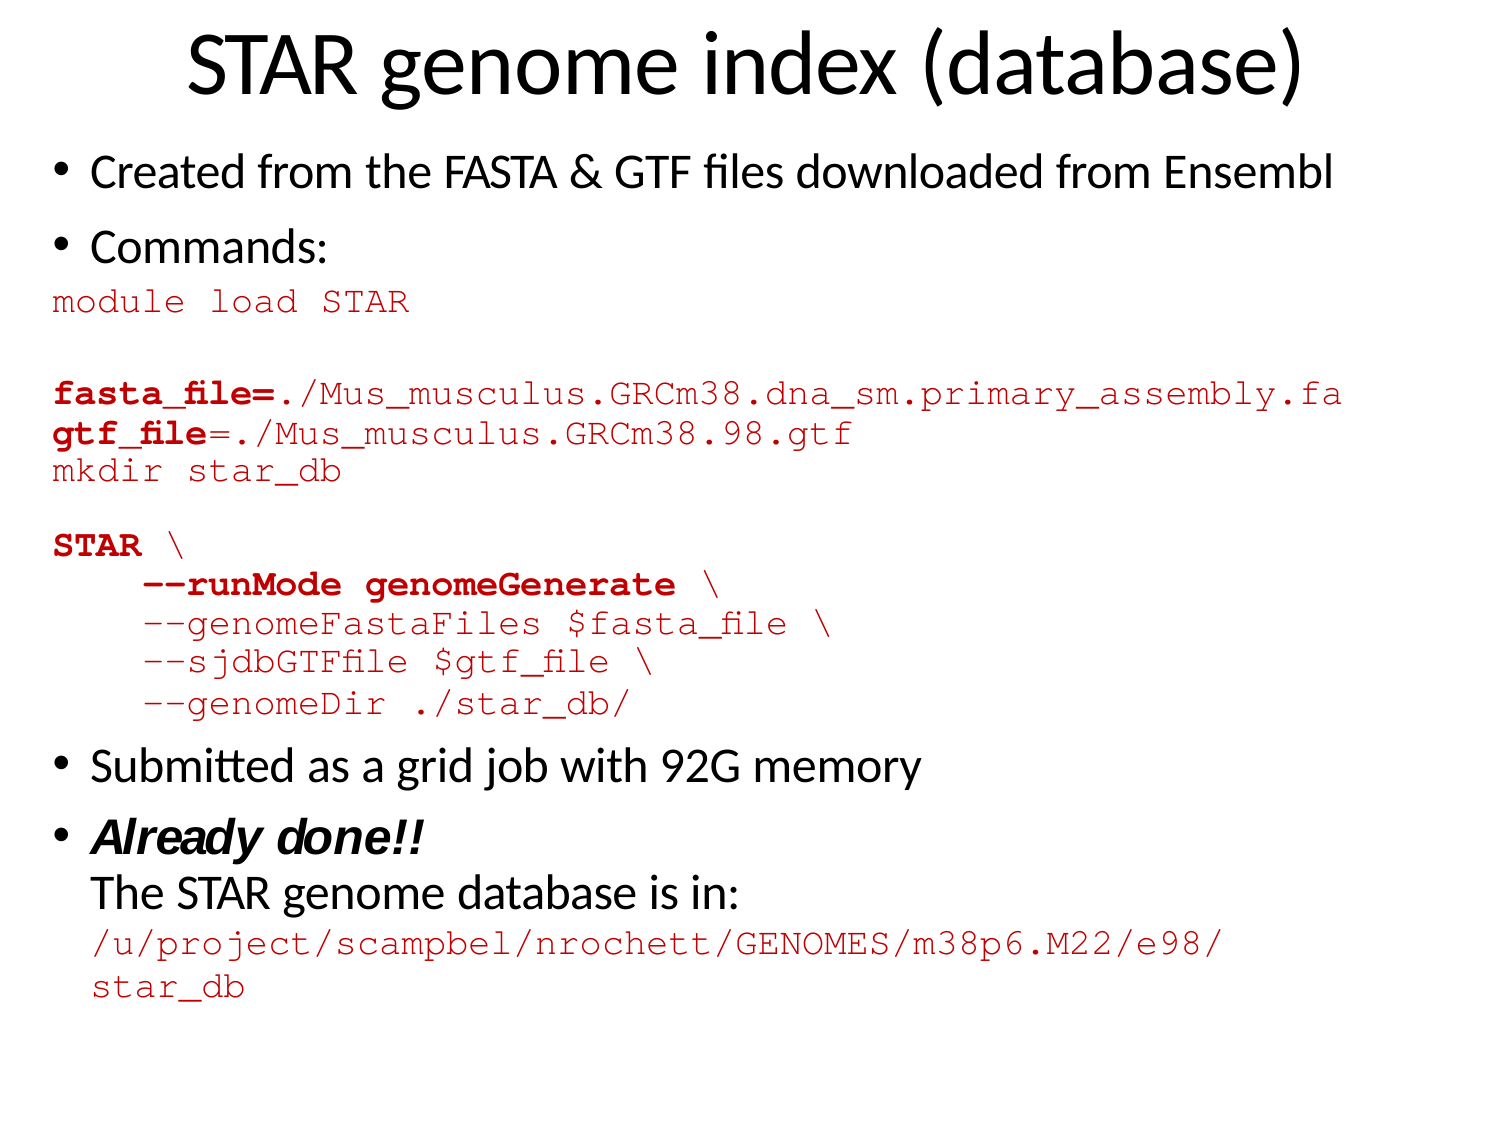

# STAR genome index (database)
Created from the FASTA & GTF files downloaded from Ensembl
Commands:
module load STAR

fasta_file=./Mus_musculus.GRCm38.dna_sm.primary_assembly.fa  gtf_file=./Mus_musculus.GRCm38.98.gtf
mkdir star_db
STAR \
--runMode genomeGenerate \
--genomeFastaFiles $fasta_file \
--sjdbGTFfile $gtf_file \
--genomeDir ./star_db/
Submitted as a grid job with 92G memory
Already done!!
The STAR genome database is in:
/u/project/scampbel/nrochett/GENOMES/m38p6.M22/e98/star_db